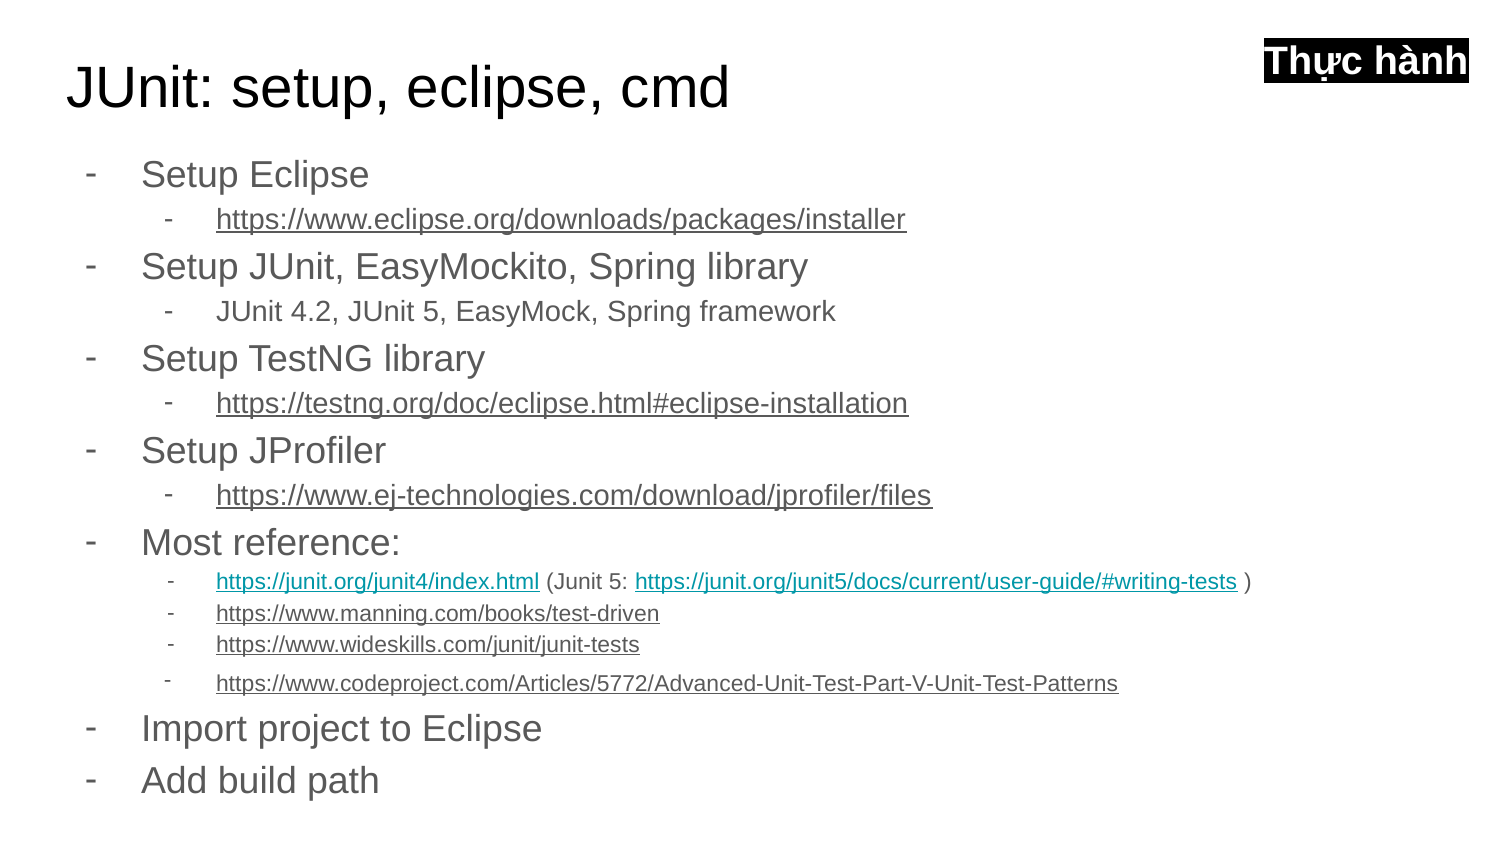

Thực hành
# JUnit: setup, eclipse, cmd
Setup Eclipse
https://www.eclipse.org/downloads/packages/installer
Setup JUnit, EasyMockito, Spring library
JUnit 4.2, JUnit 5, EasyMock, Spring framework
Setup TestNG library
https://testng.org/doc/eclipse.html#eclipse-installation
Setup JProfiler
https://www.ej-technologies.com/download/jprofiler/files
Most reference:
https://junit.org/junit4/index.html (Junit 5: https://junit.org/junit5/docs/current/user-guide/#writing-tests )
https://www.manning.com/books/test-driven
https://www.wideskills.com/junit/junit-tests
https://www.codeproject.com/Articles/5772/Advanced-Unit-Test-Part-V-Unit-Test-Patterns
Import project to Eclipse
Add build path